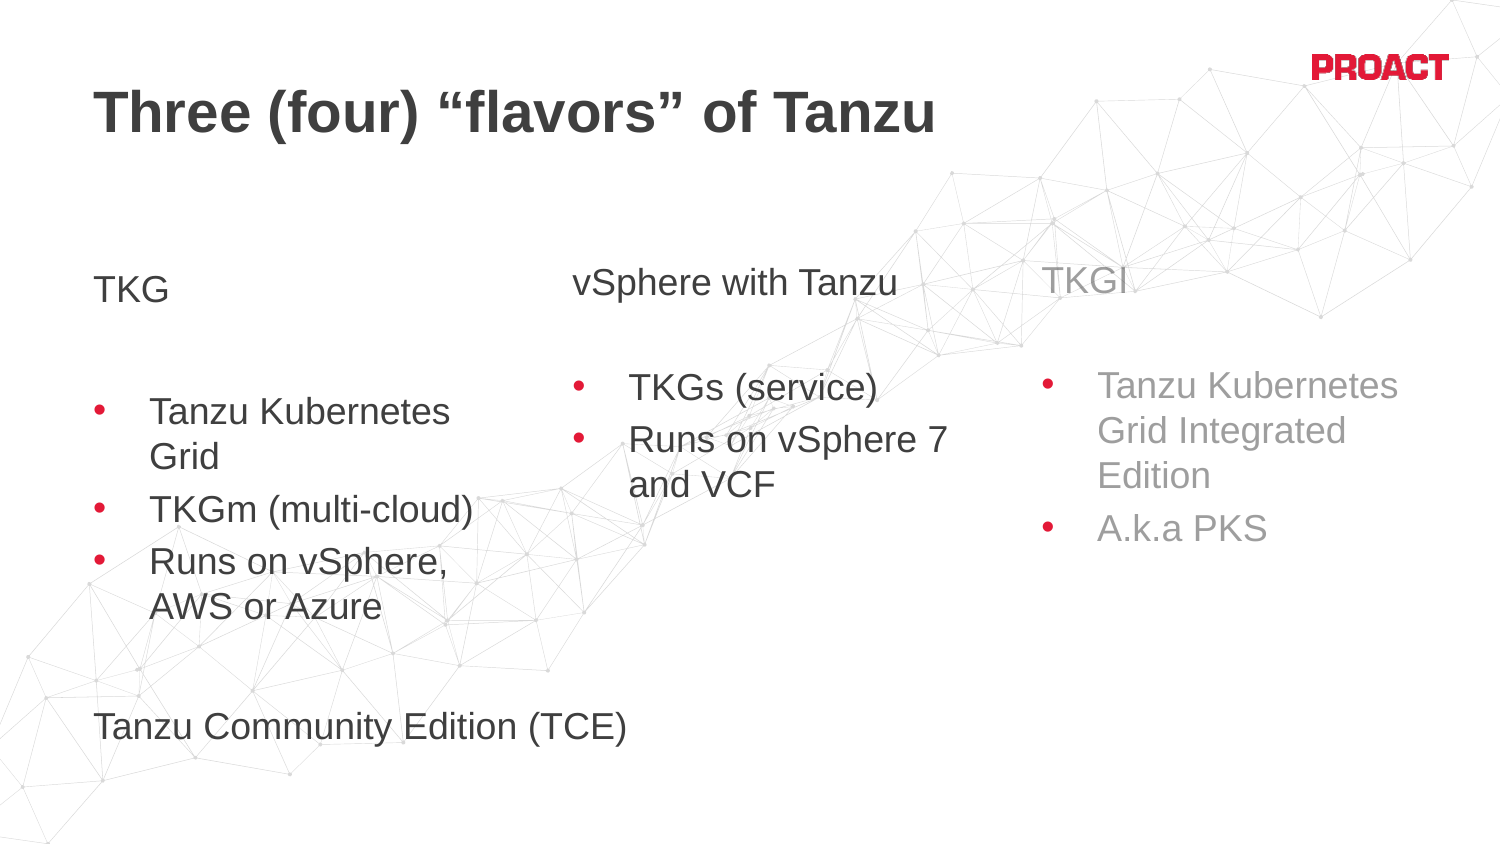

Three (four) “flavors” of Tanzu

TKGI

Tanzu Kubernetes Grid Integrated Edition
A.k.a PKS

TKG

Tanzu Kubernetes Grid
TKGm (multi-cloud)
Runs on vSphere, AWS or Azure
vSphere with Tanzu

TKGs (service)
Runs on vSphere 7 and VCF
Tanzu Community Edition (TCE)